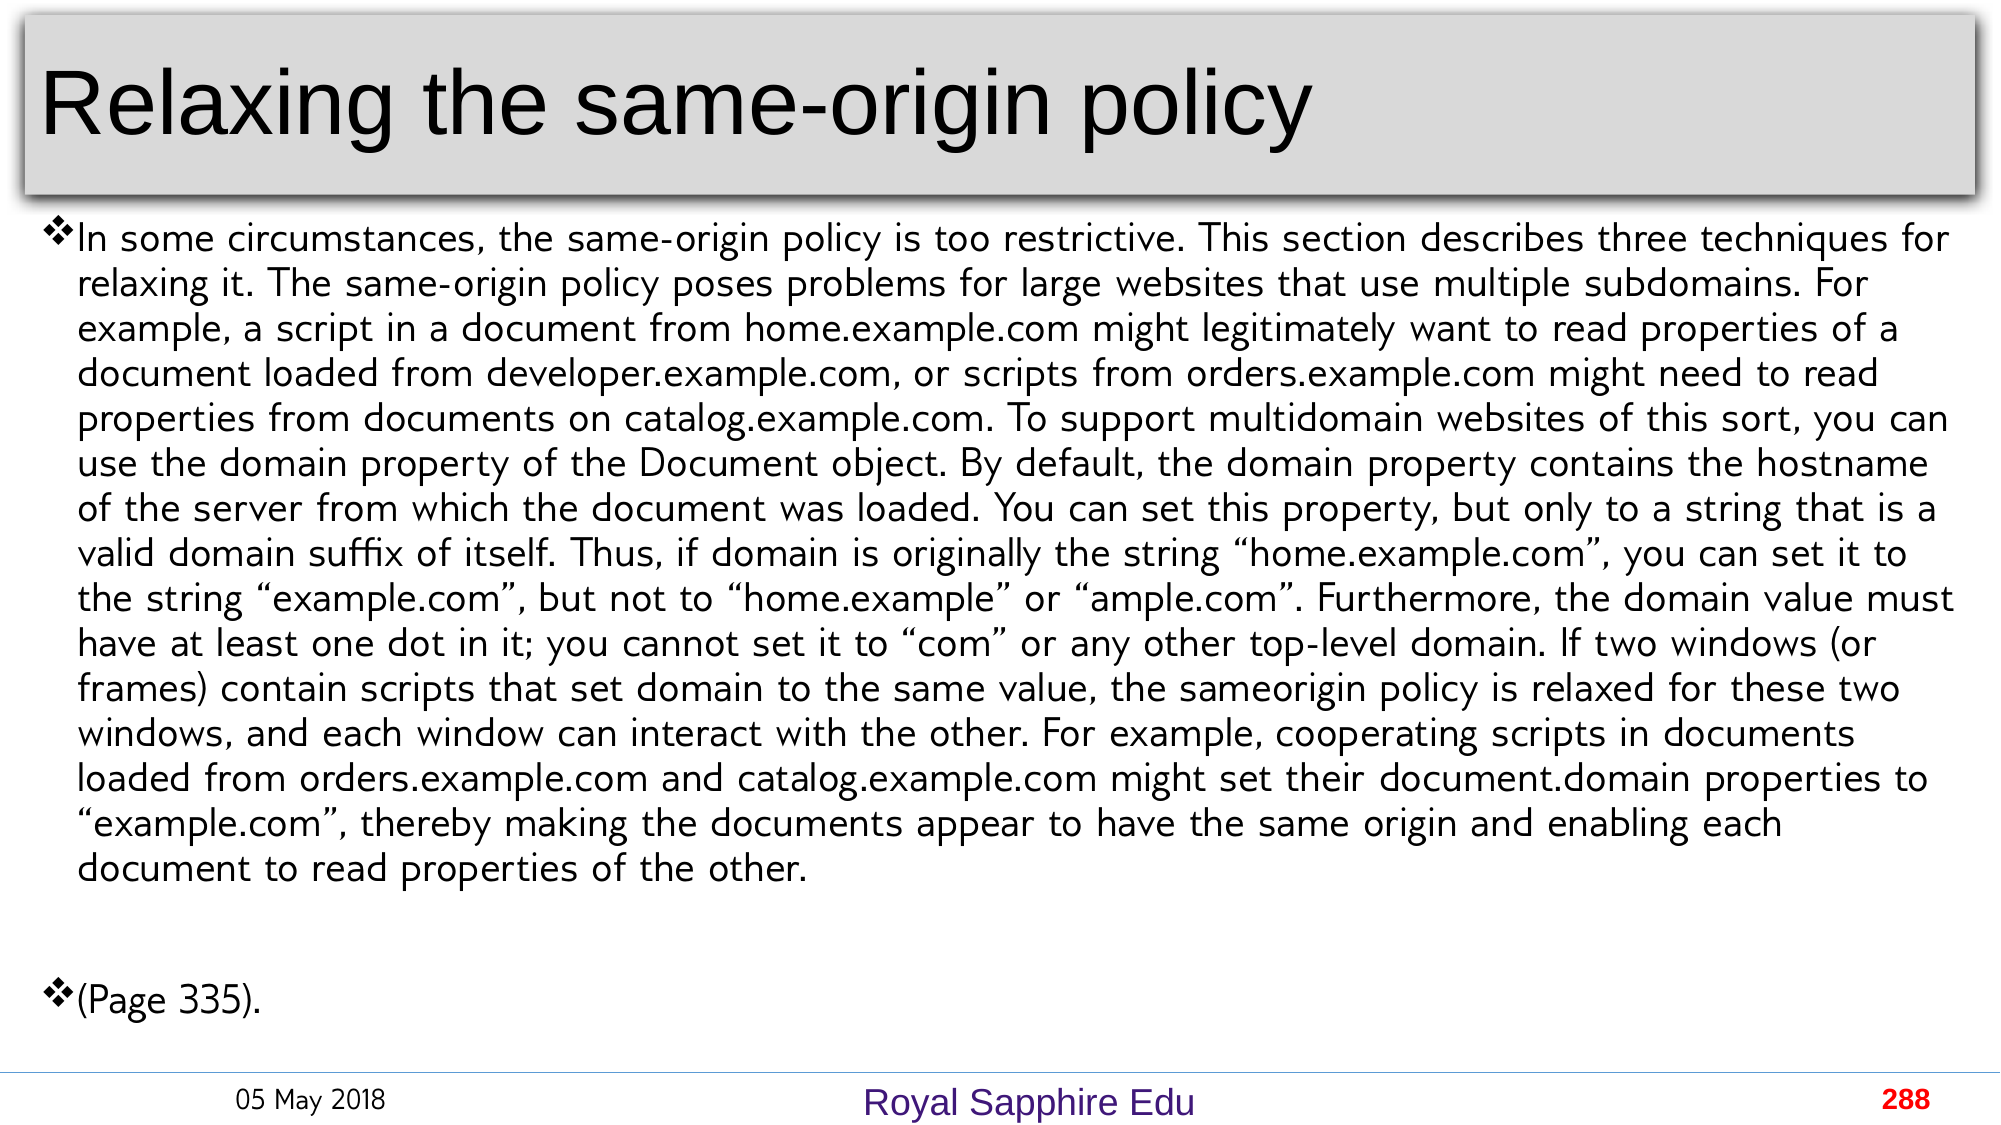

# Relaxing the same-origin policy
In some circumstances, the same-origin policy is too restrictive. This section describes three techniques for relaxing it. The same-origin policy poses problems for large websites that use multiple subdomains. For example, a script in a document from home.example.com might legitimately want to read properties of a document loaded from developer.example.com, or scripts from orders.example.com might need to read properties from documents on catalog.example.com. To support multidomain websites of this sort, you can use the domain property of the Document object. By default, the domain property contains the hostname of the server from which the document was loaded. You can set this property, but only to a string that is a valid domain suffix of itself. Thus, if domain is originally the string “home.example.com”, you can set it to the string “example.com”, but not to “home.example” or “ample.com”. Furthermore, the domain value must have at least one dot in it; you cannot set it to “com” or any other top-level domain. If two windows (or frames) contain scripts that set domain to the same value, the sameorigin policy is relaxed for these two windows, and each window can interact with the other. For example, cooperating scripts in documents loaded from orders.example.com and catalog.example.com might set their document.domain properties to “example.com”, thereby making the documents appear to have the same origin and enabling each document to read properties of the other.

(Page 335).
05 May 2018
288